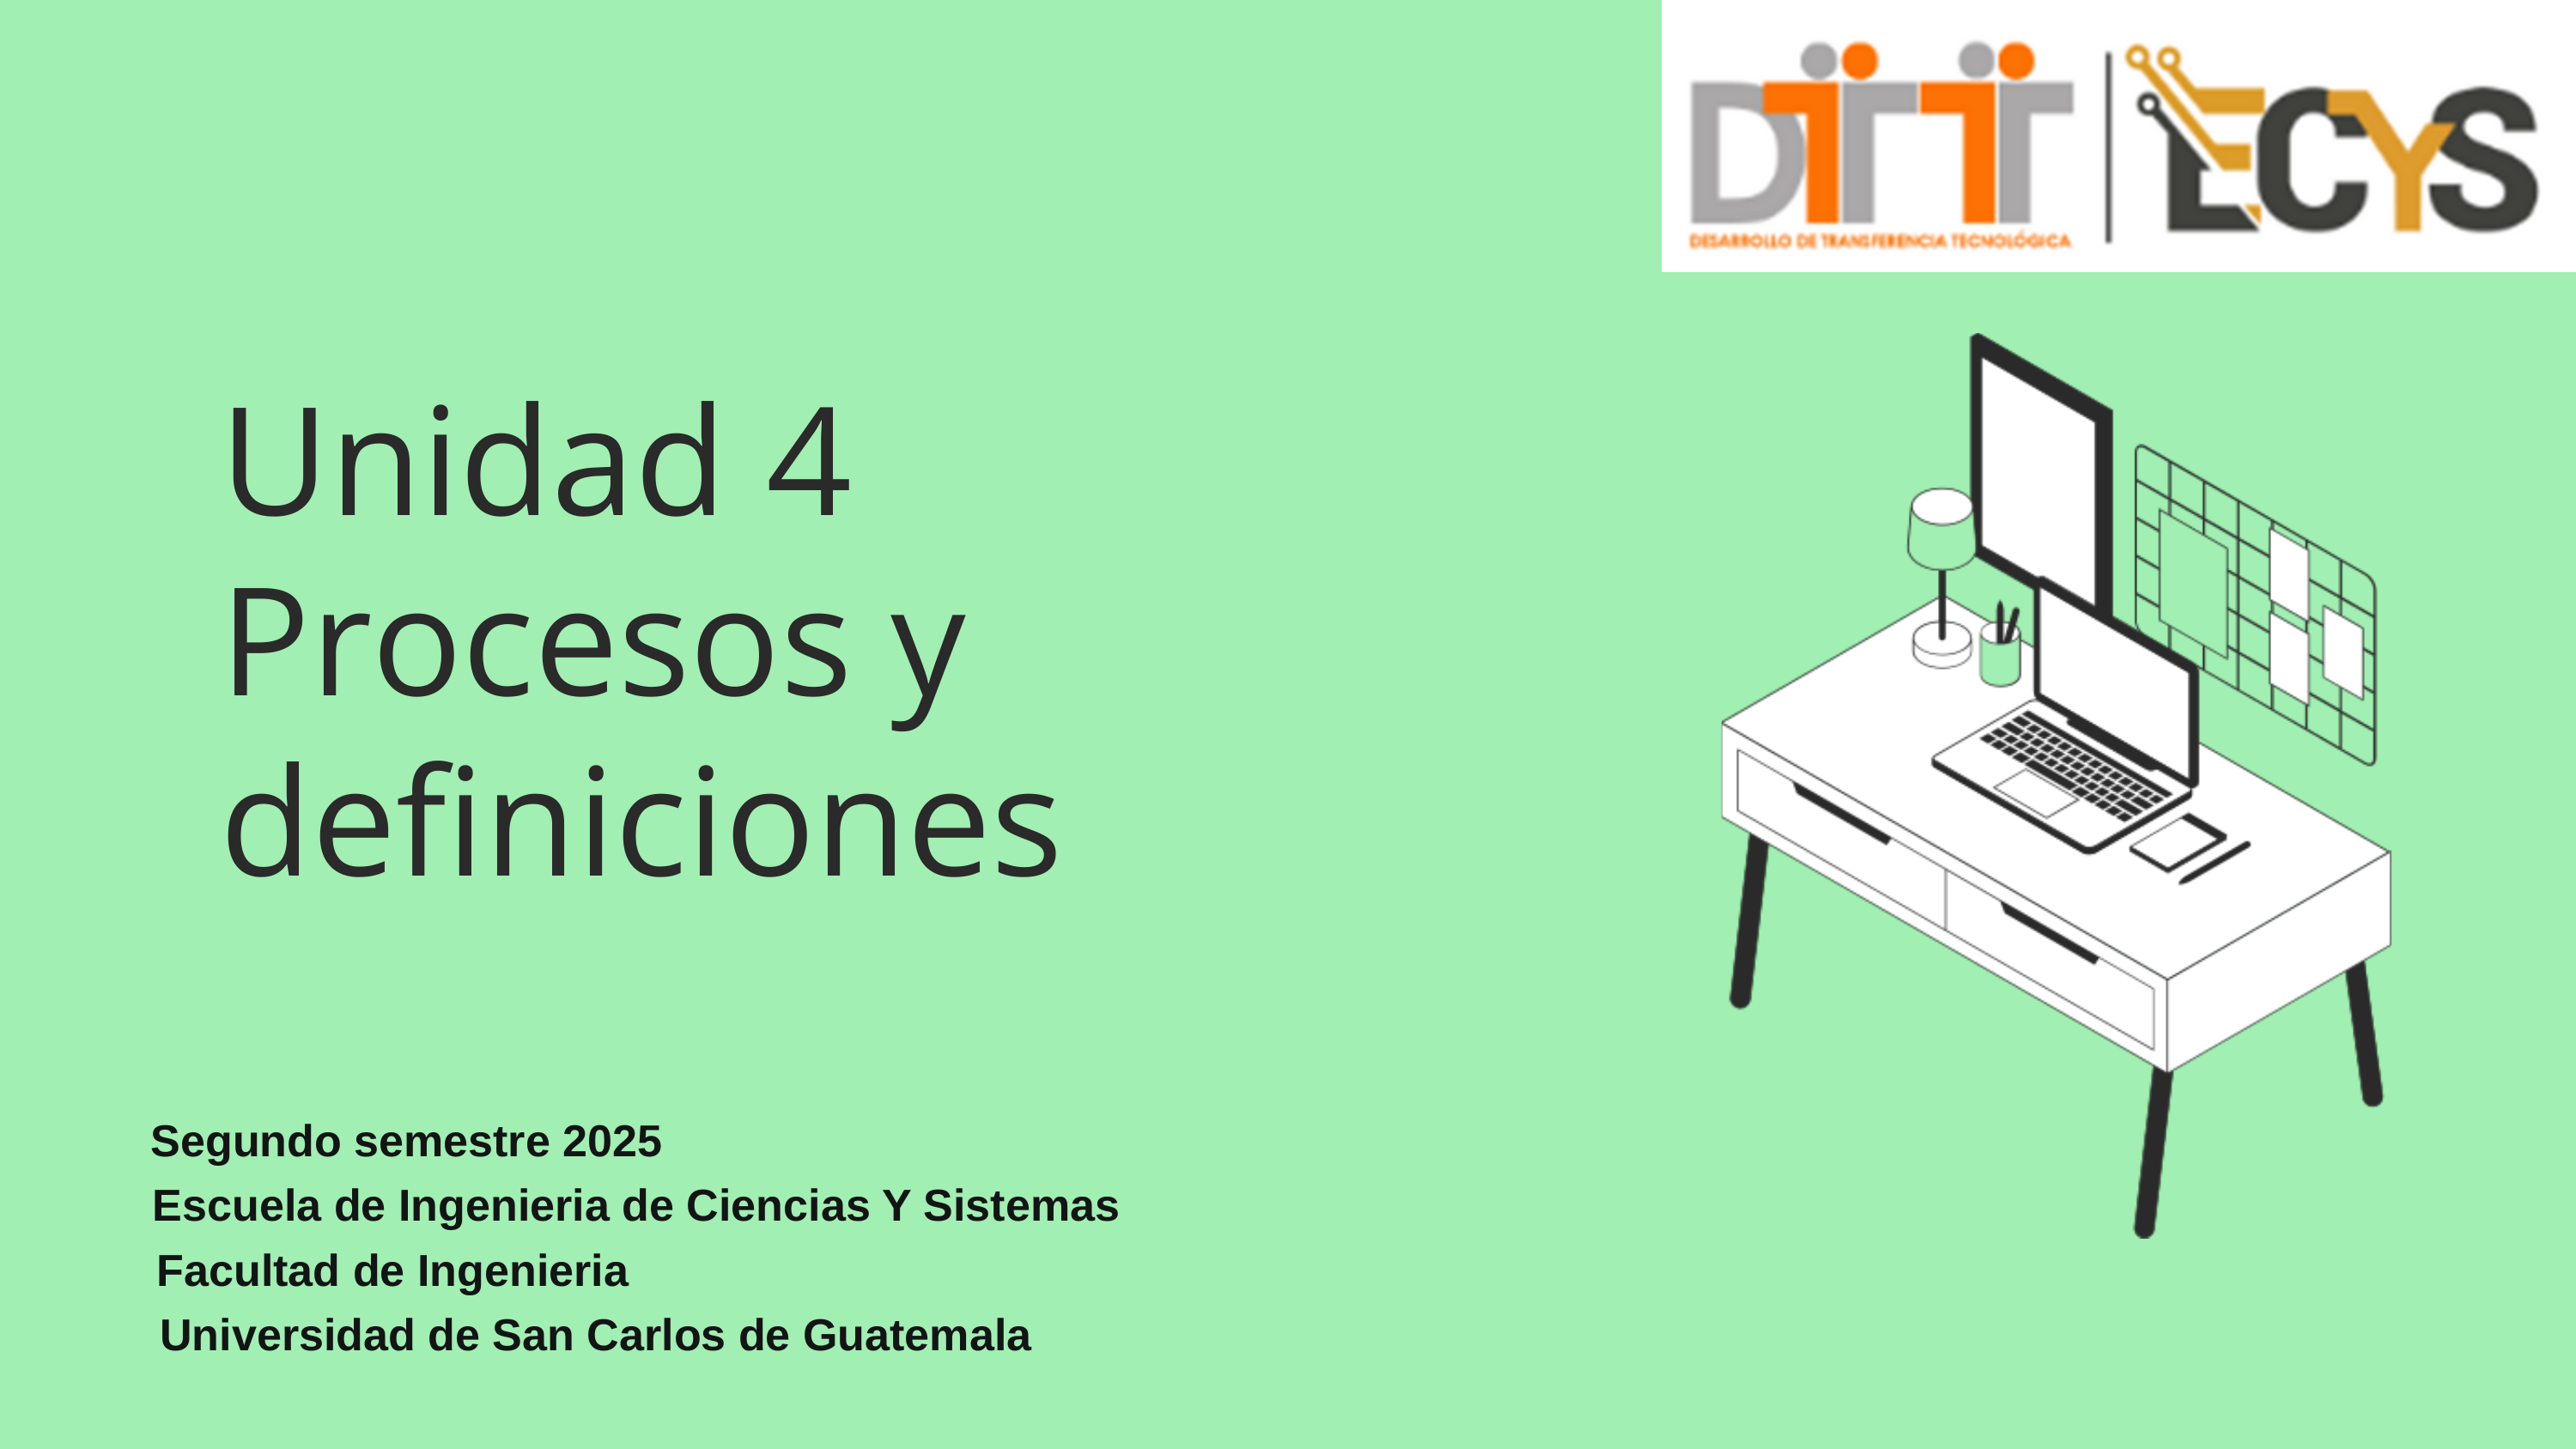

Unidad 4
Procesos y definiciones
Segundo semestre 2025
Escuela de Ingenieria de Ciencias Y Sistemas
Facultad de Ingenieria
Universidad de San Carlos de Guatemala